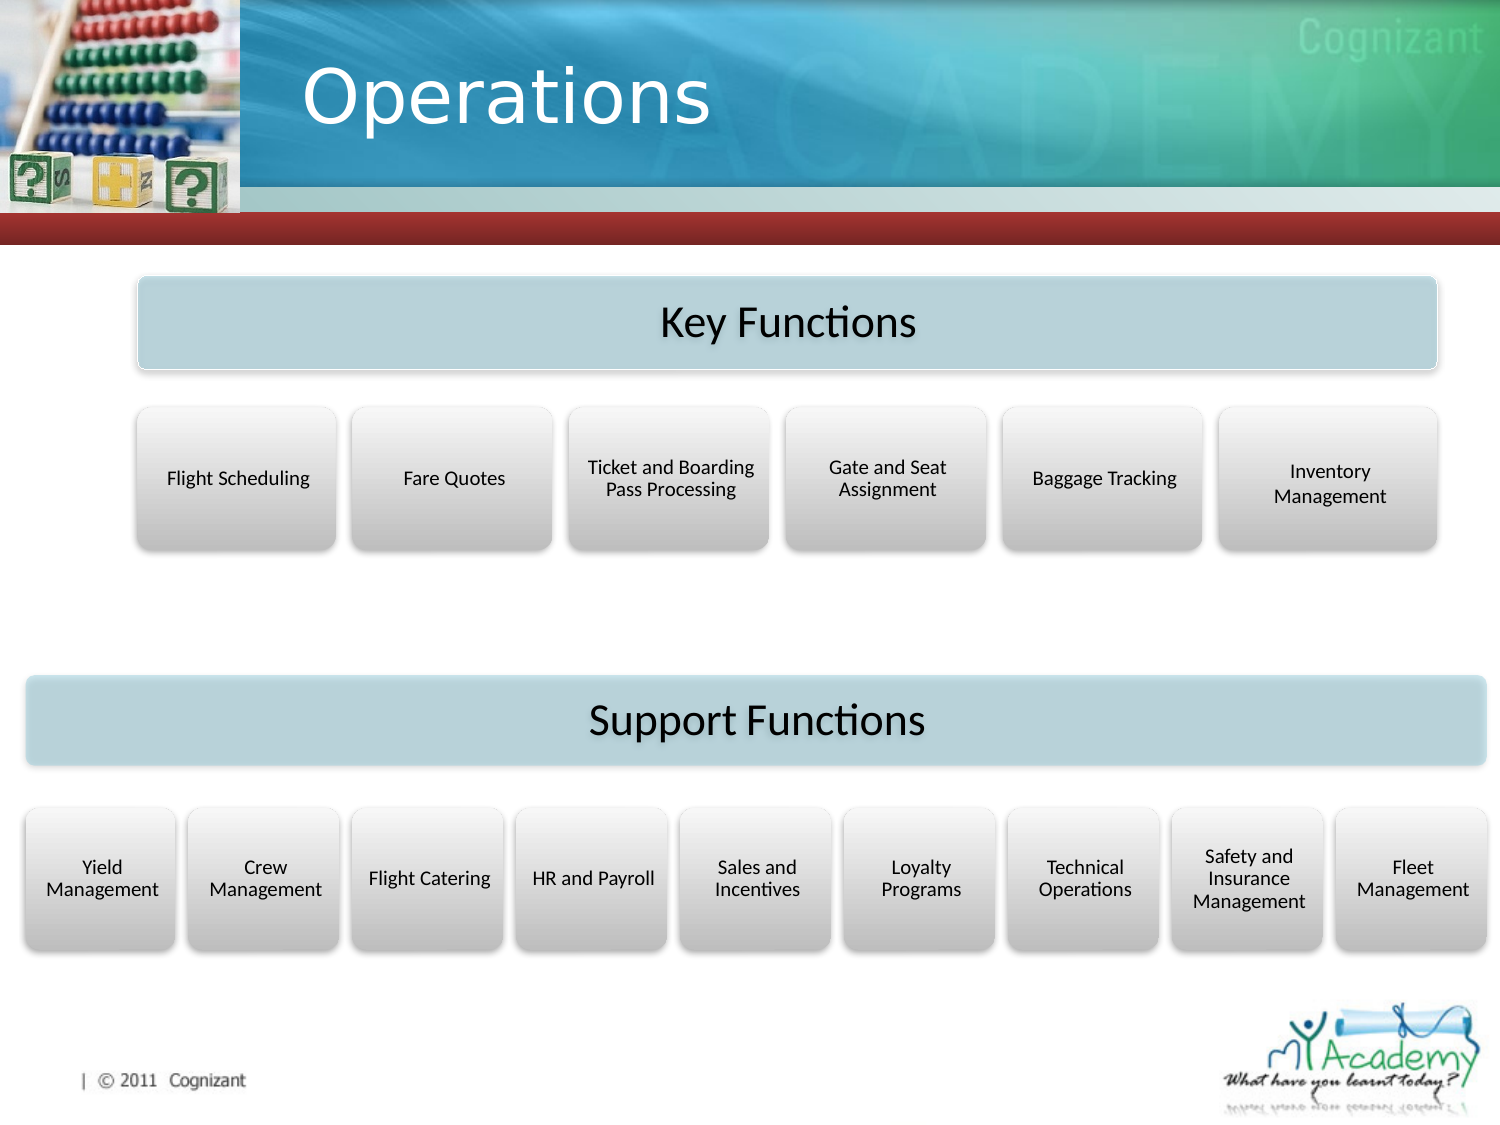

# Operations
Key Functions
Flight Scheduling
Fare Quotes
Ticket and Boarding Pass Processing
Gate and Seat Assignment
Baggage Tracking
Inventory Management
Support Functions
Yield Management
Crew Management
Flight Catering
HR and Payroll
Sales and Incentives
Loyalty Programs
Technical Operations
Safety and Insurance Management
Fleet Management